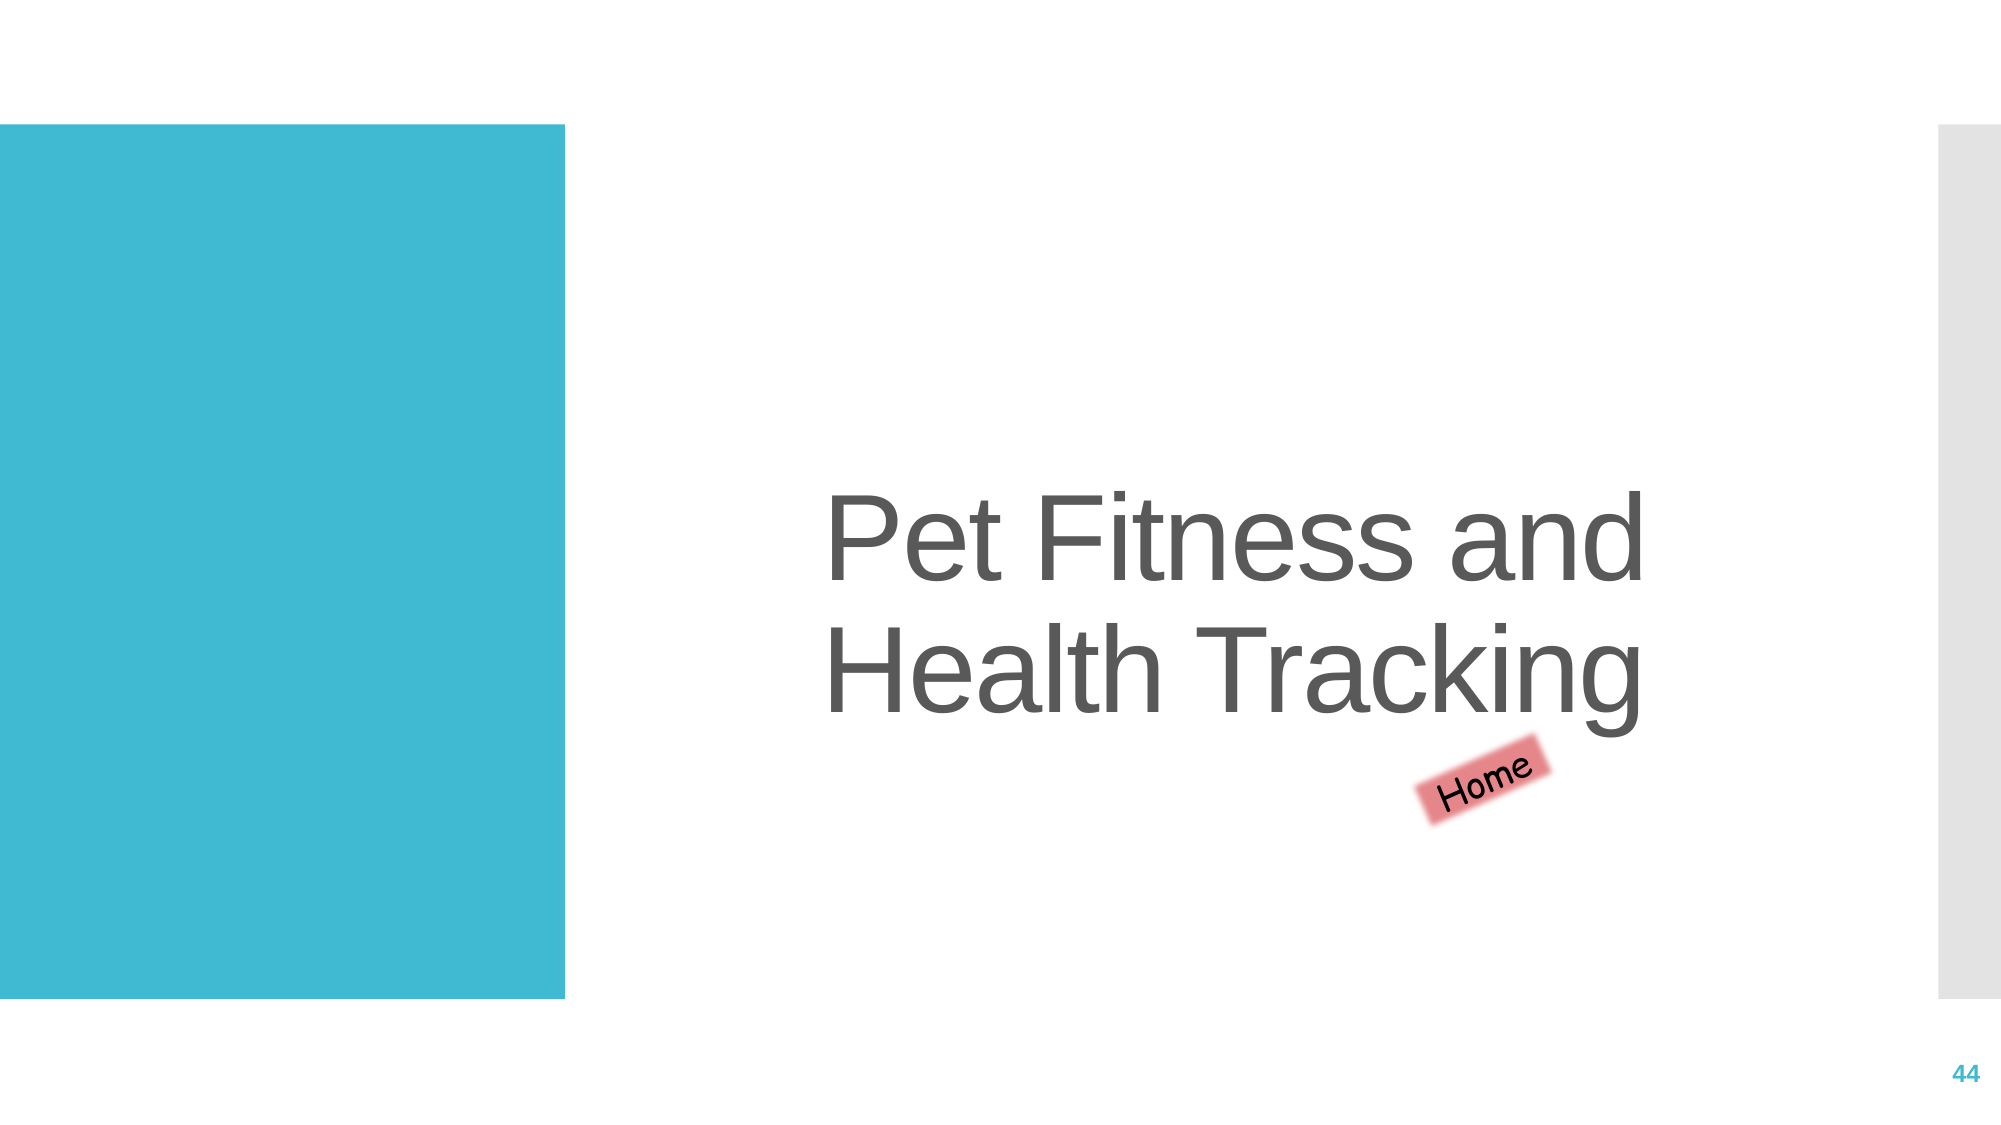

# Pet Fitness and Health Tracking
Home
44